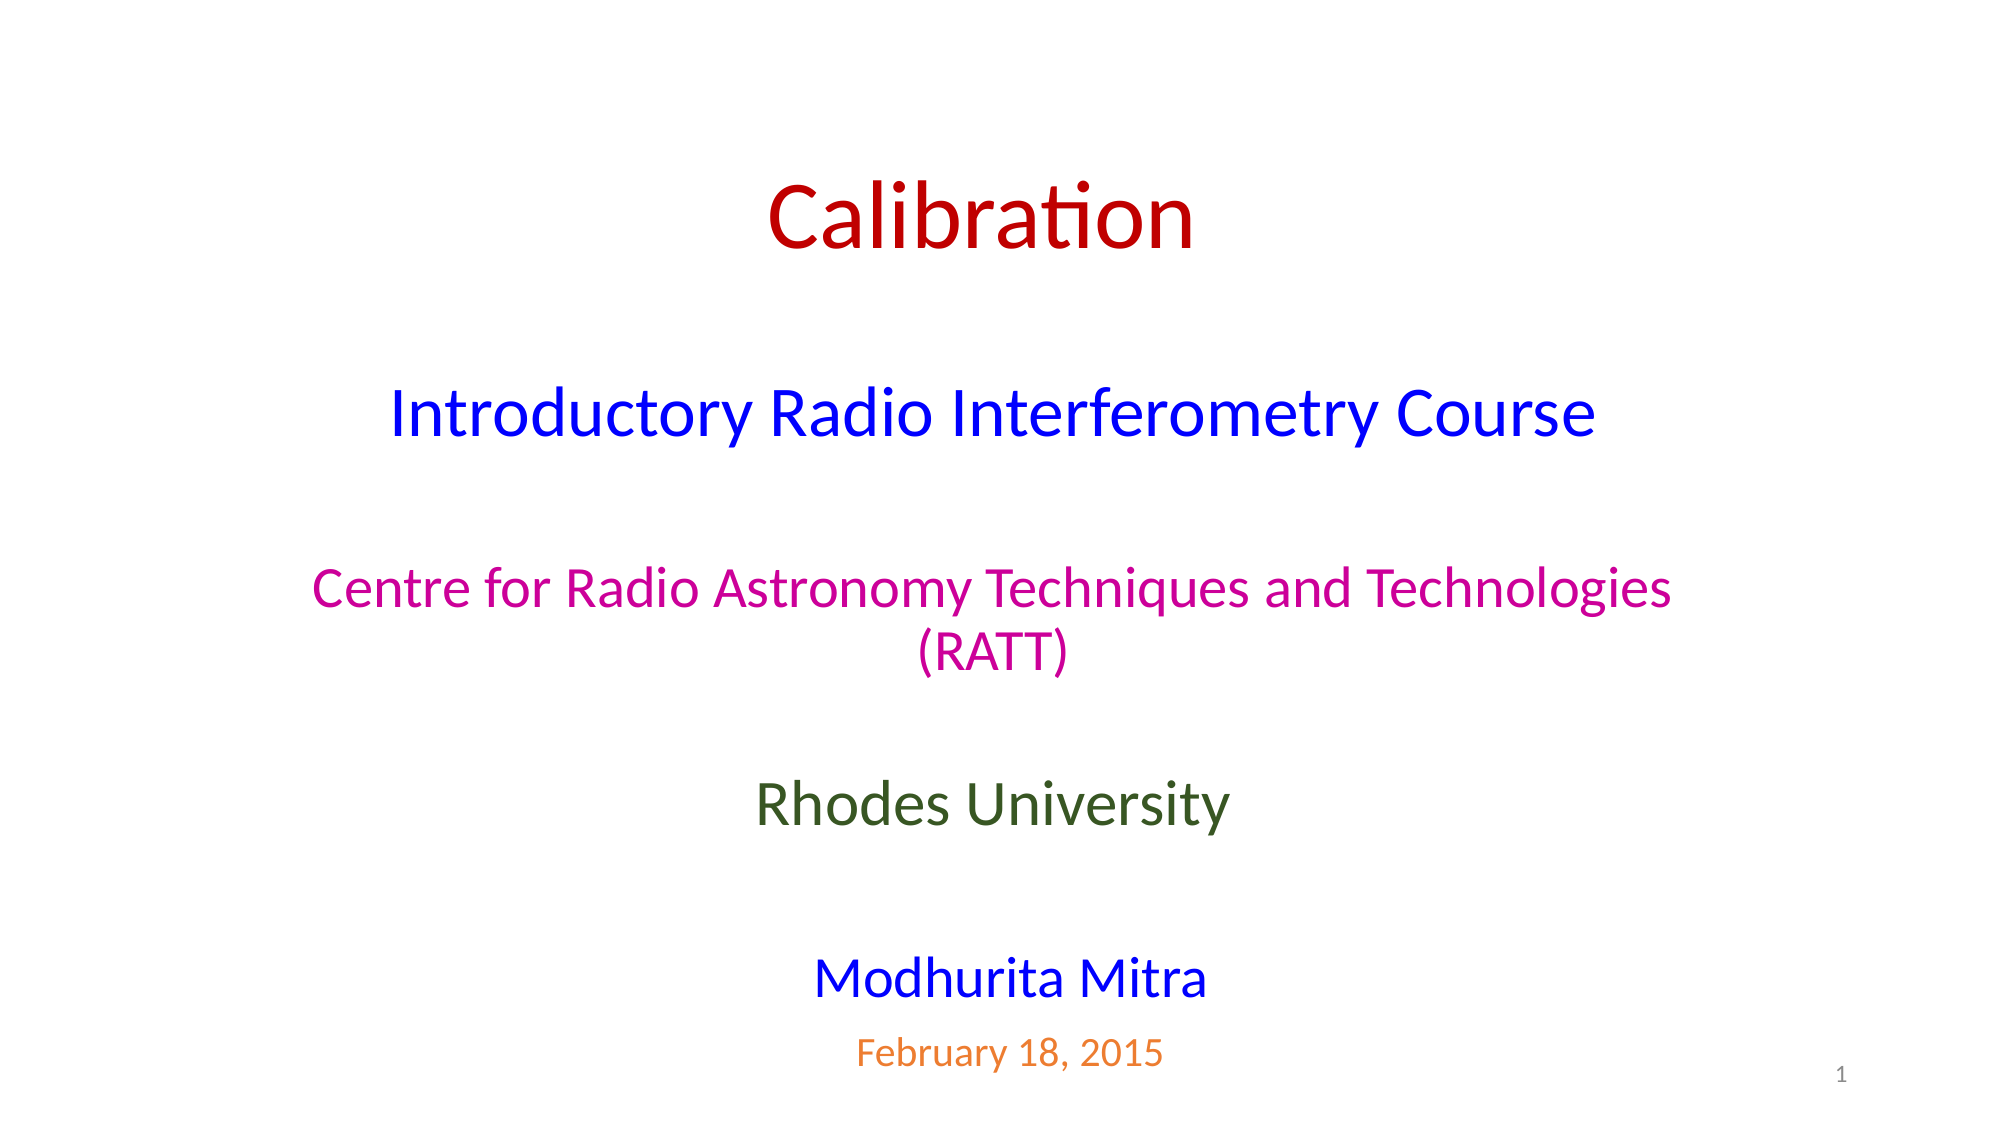

# Calibration Introductory Radio Interferometry Course Centre for Radio Astronomy Techniques and Technologies (RATT) Rhodes University
Modhurita Mitra
February 18, 2015
1